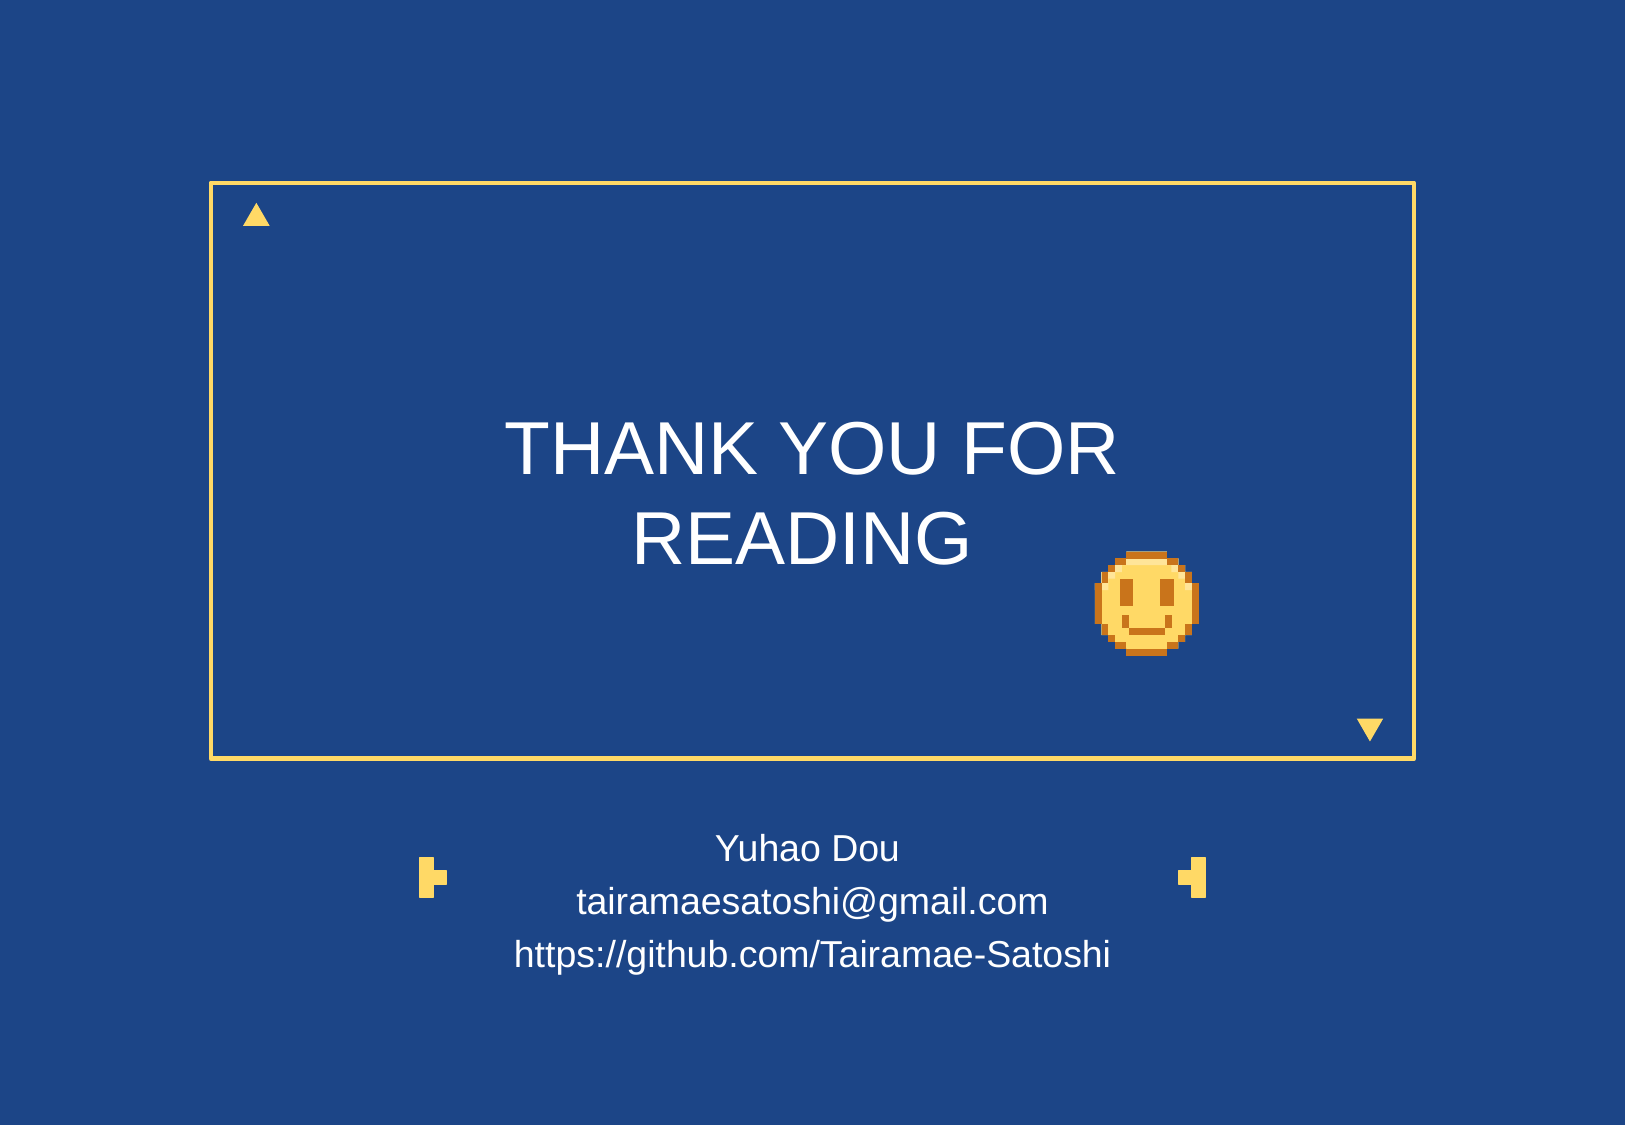

THANK YOU FOR READING

Yuhao Dou
tairamaesatoshi@gmail.com
https://github.com/Tairamae-Satoshi